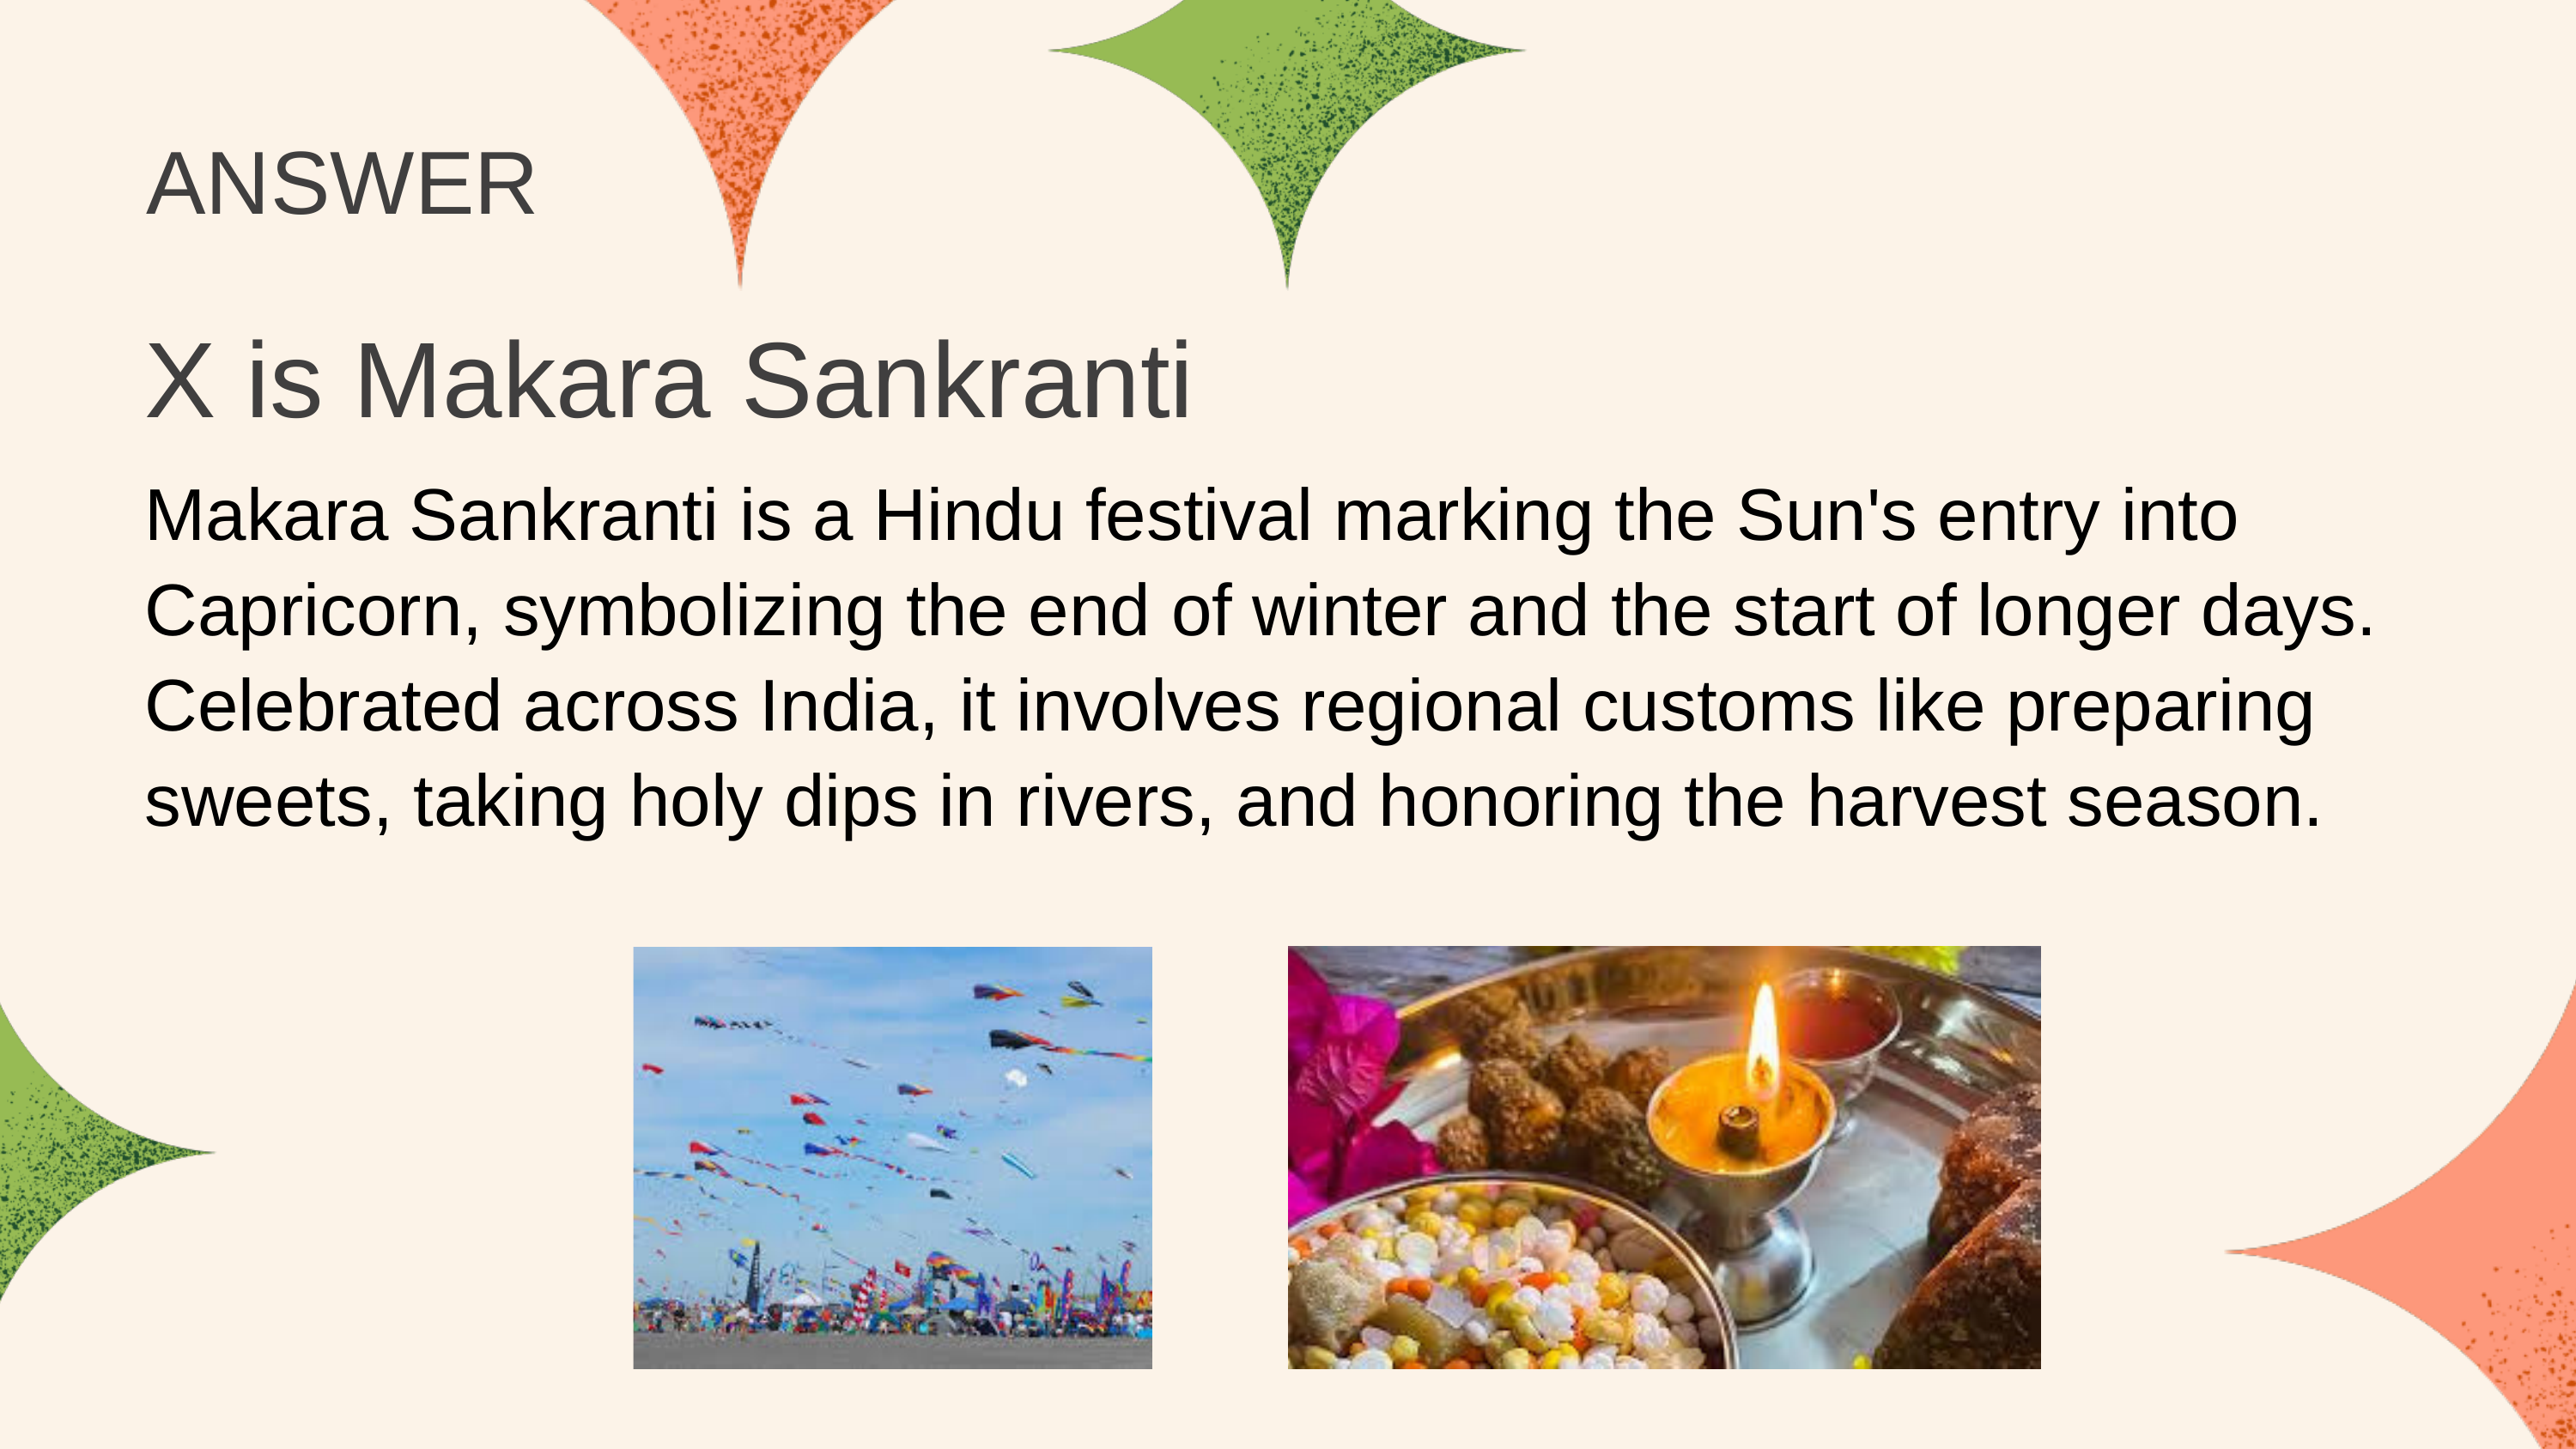

ANSWER
X is Makara Sankranti
Makara Sankranti is a Hindu festival marking the Sun's entry into Capricorn, symbolizing the end of winter and the start of longer days. Celebrated across India, it involves regional customs like preparing sweets, taking holy dips in rivers, and honoring the harvest season.